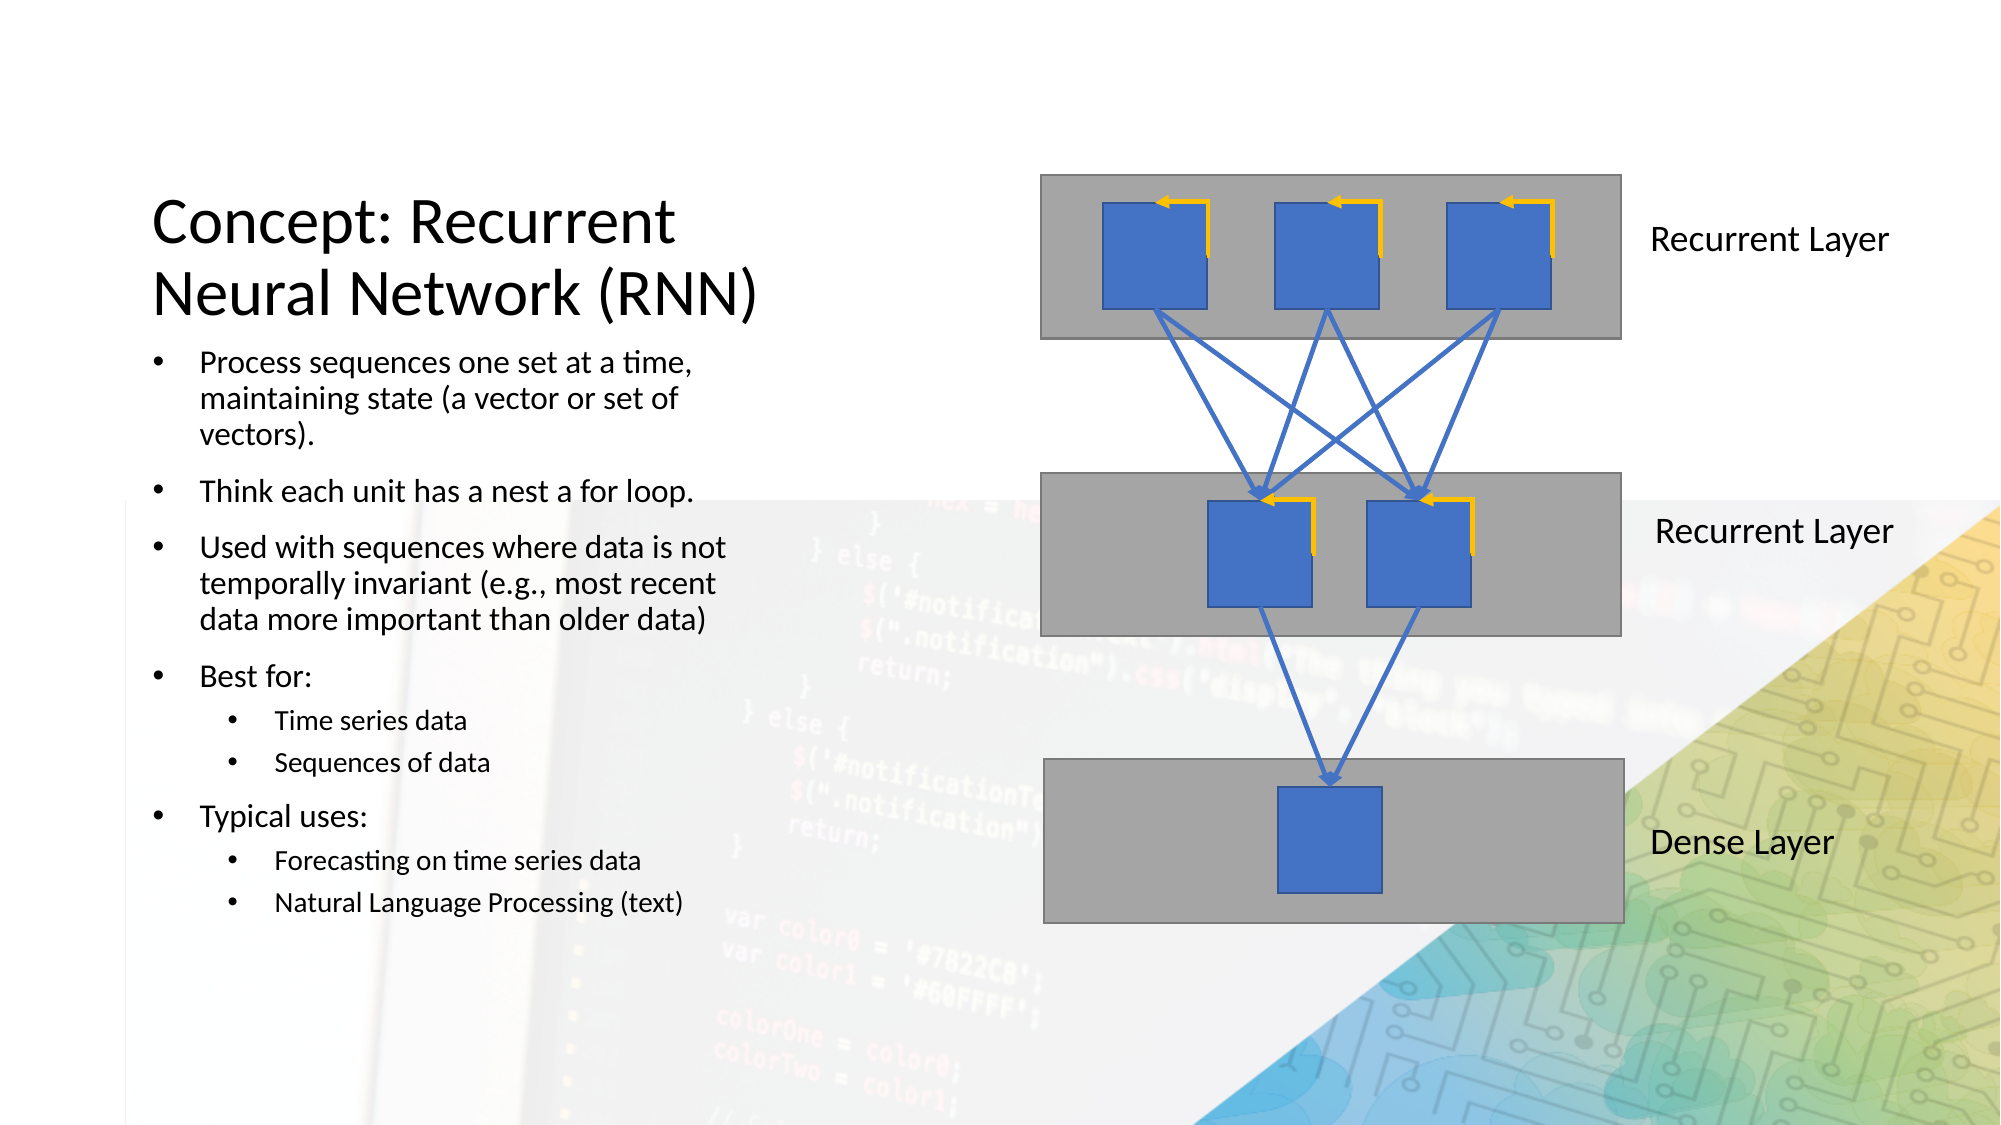

# Concept: Recurrent Neural Network (RNN)

Recurrent Layer
Process sequences one set at a time, maintaining state (a vector or set of vectors).
Think each unit has a nest a for loop.
Used with sequences where data is not temporally invariant (e.g., most recent data more important than older data)
Best for:
Time series data
Sequences of data
Typical uses:
Forecasting on time series data
Natural Language Processing (text)

Recurrent Layer
Dense Layer